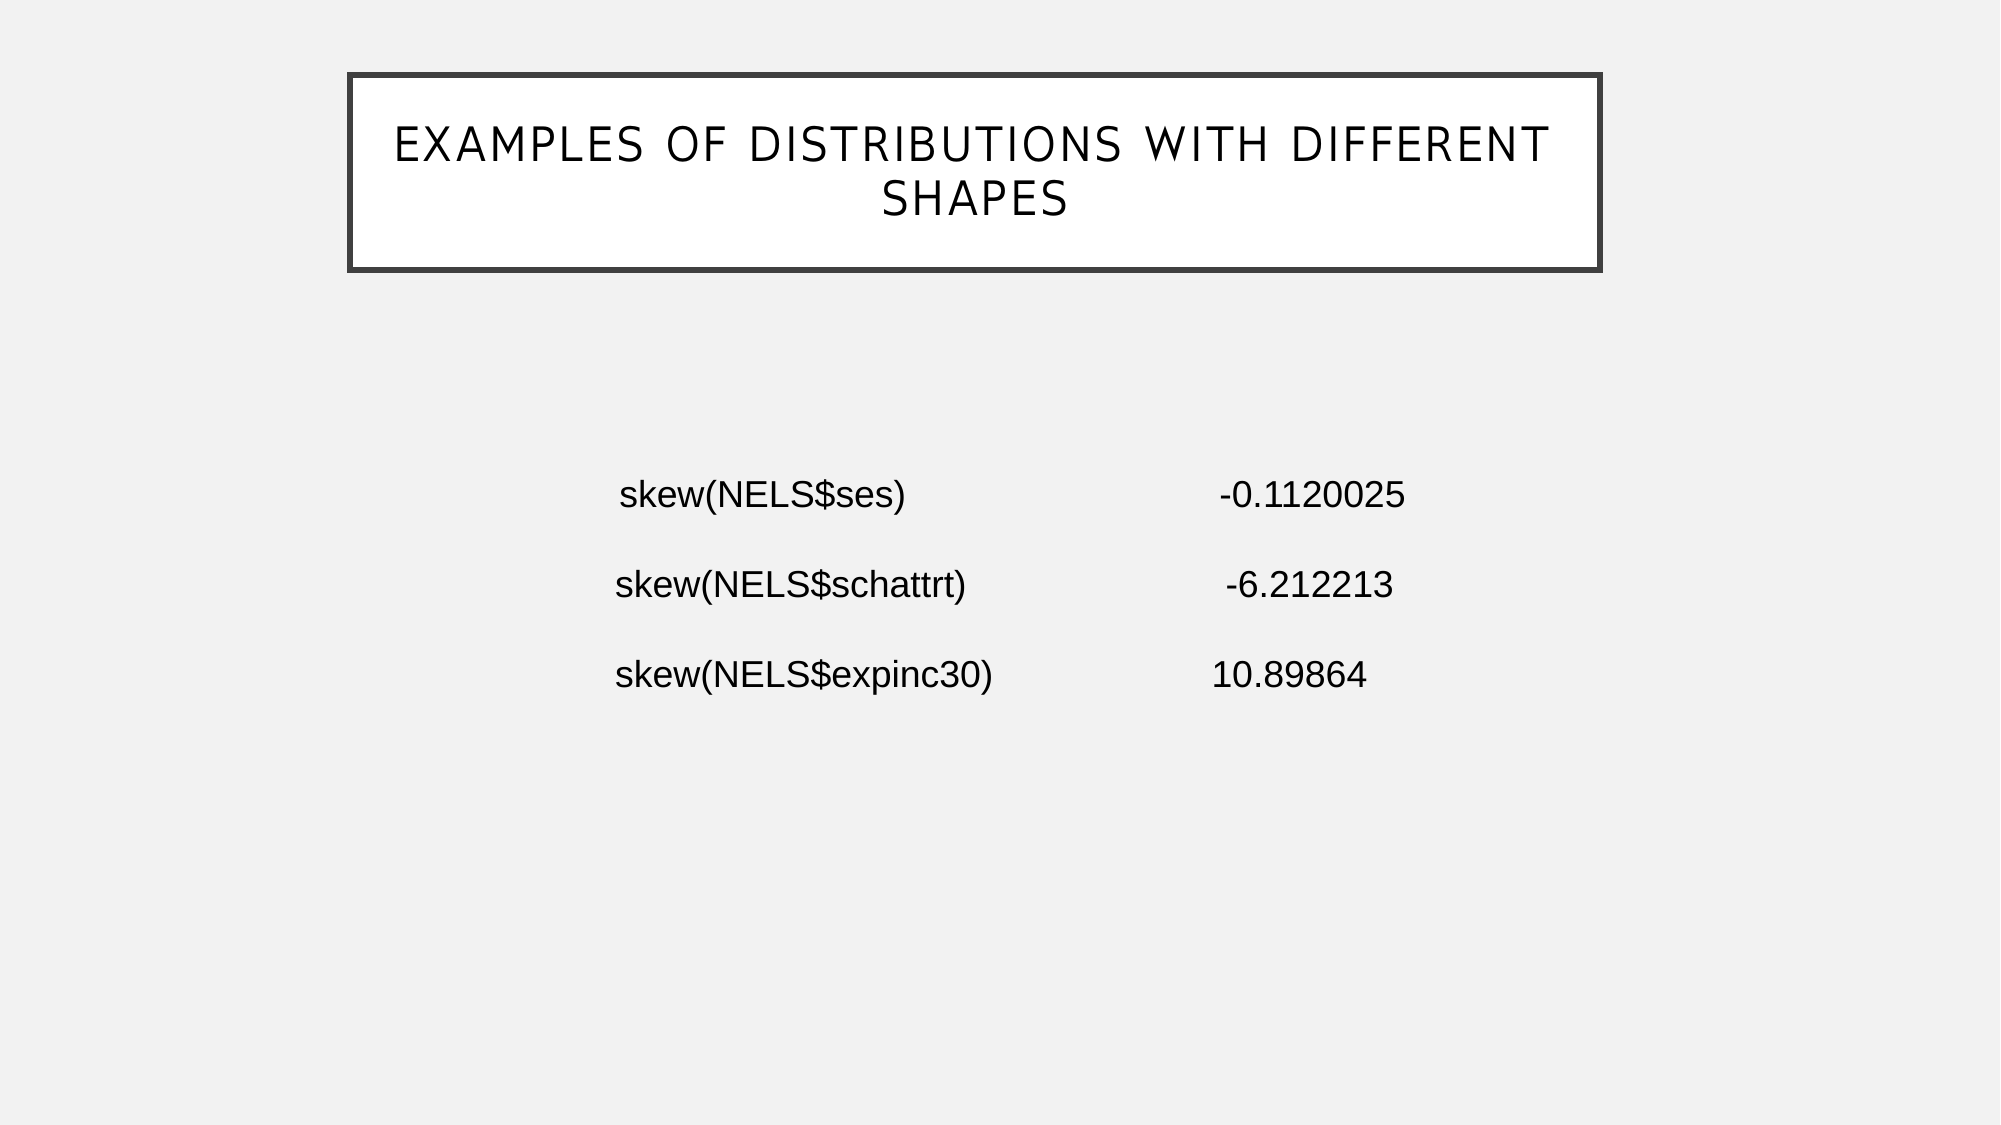

# Examples of Distributions with Different Shapes

skew(NELS$ses)			-0.1120025

	      skew(NELS$schattrt) 		       -6.212213

	      skew(NELS$expinc30)	                    10.89864